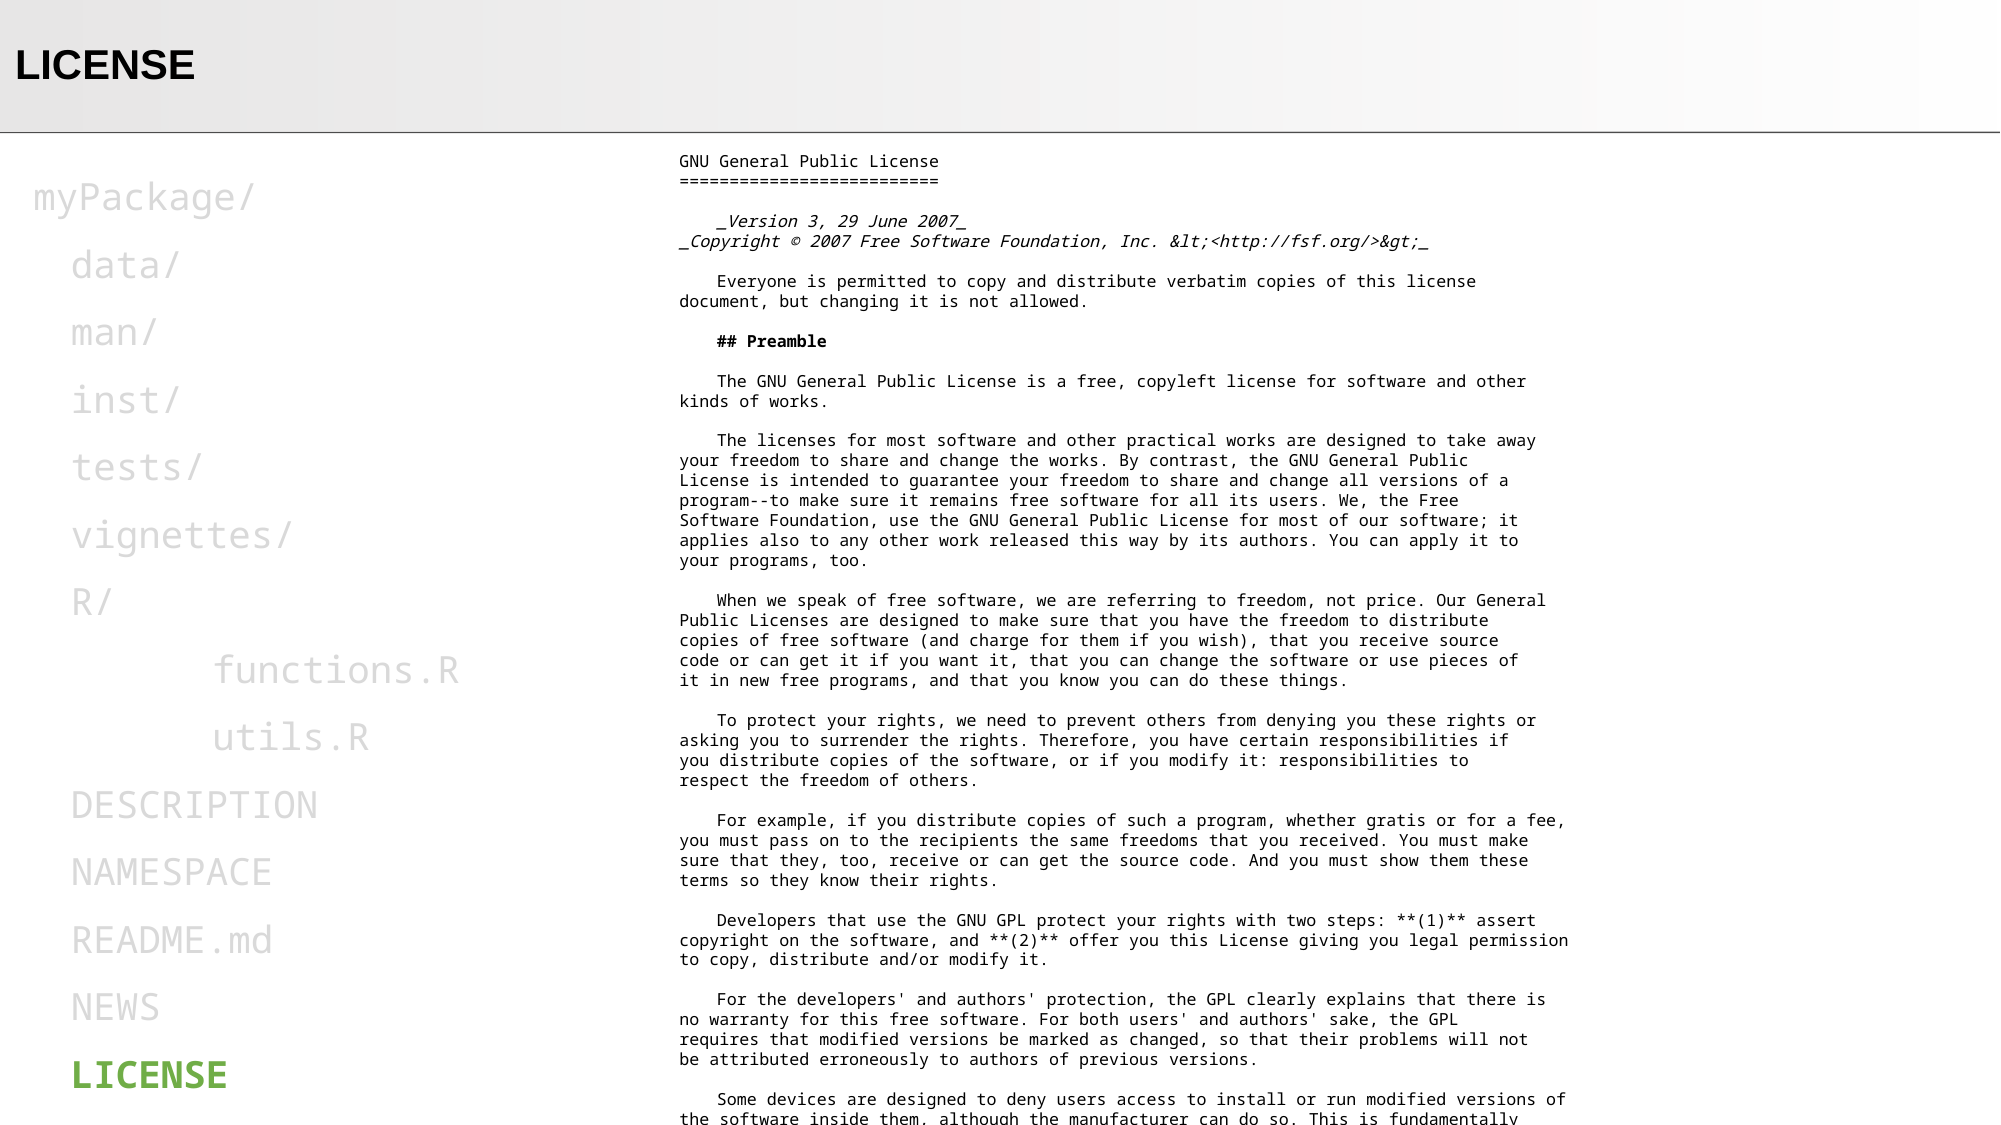

# LICENSE
myPackage/
	data/
	man/
	inst/
	tests/
	vignettes/
	R/
	functions.R
	utils.R
	DESCRIPTION
	NAMESPACE
	README.md
	NEWS
	LICENSE

GNU General Public License
==========================
_Version 3, 29 June 2007_
_Copyright © 2007 Free Software Foundation, Inc. &lt;<http://fsf.org/>&gt;_
Everyone is permitted to copy and distribute verbatim copies of this license
document, but changing it is not allowed.
## Preamble
The GNU General Public License is a free, copyleft license for software and other
kinds of works.
The licenses for most software and other practical works are designed to take away
your freedom to share and change the works. By contrast, the GNU General Public
License is intended to guarantee your freedom to share and change all versions of a
program--to make sure it remains free software for all its users. We, the Free
Software Foundation, use the GNU General Public License for most of our software; it
applies also to any other work released this way by its authors. You can apply it to
your programs, too.
When we speak of free software, we are referring to freedom, not price. Our General
Public Licenses are designed to make sure that you have the freedom to distribute
copies of free software (and charge for them if you wish), that you receive source
code or can get it if you want it, that you can change the software or use pieces of
it in new free programs, and that you know you can do these things.
To protect your rights, we need to prevent others from denying you these rights or
asking you to surrender the rights. Therefore, you have certain responsibilities if
you distribute copies of the software, or if you modify it: responsibilities to
respect the freedom of others.
For example, if you distribute copies of such a program, whether gratis or for a fee,
you must pass on to the recipients the same freedoms that you received. You must make
sure that they, too, receive or can get the source code. And you must show them these
terms so they know their rights.
Developers that use the GNU GPL protect your rights with two steps: **(1)** assert
copyright on the software, and **(2)** offer you this License giving you legal permission
to copy, distribute and/or modify it.
For the developers' and authors' protection, the GPL clearly explains that there is
no warranty for this free software. For both users' and authors' sake, the GPL
requires that modified versions be marked as changed, so that their problems will not
be attributed erroneously to authors of previous versions.
Some devices are designed to deny users access to install or run modified versions of
the software inside them, although the manufacturer can do so. This is fundamentally
incompatible with the aim of protecting users' freedom to change the software. The
systematic pattern of such abuse occurs in the area of products for individuals to
use, which is precisely where it is most unacceptable. Therefore, we have designed
this version of the GPL to prohibit the practice for those products. If such problems
arise substantially in other domains, we stand ready to extend this provision to
those domains in future versions of the GPL, as needed to protect the freedom of
users.
Finally, every program is threatened constantly by software patents. States should
not allow patents to restrict development and use of software on general-purpose
computers, but in those that do, we wish to avoid the special danger that patents
applied to a free program could make it effectively proprietary. To prevent this, the
GPL assures that patents cannot be used to render the program non-free.
The precise terms and conditions for copying, distribution and modification follow.
## TERMS AND CONDITIONS
### 0. Definitions
“This License” refers to version 3 of the GNU General Public License.
“Copyright” also means copyright-like laws that apply to other kinds of
works, such as semiconductor masks.